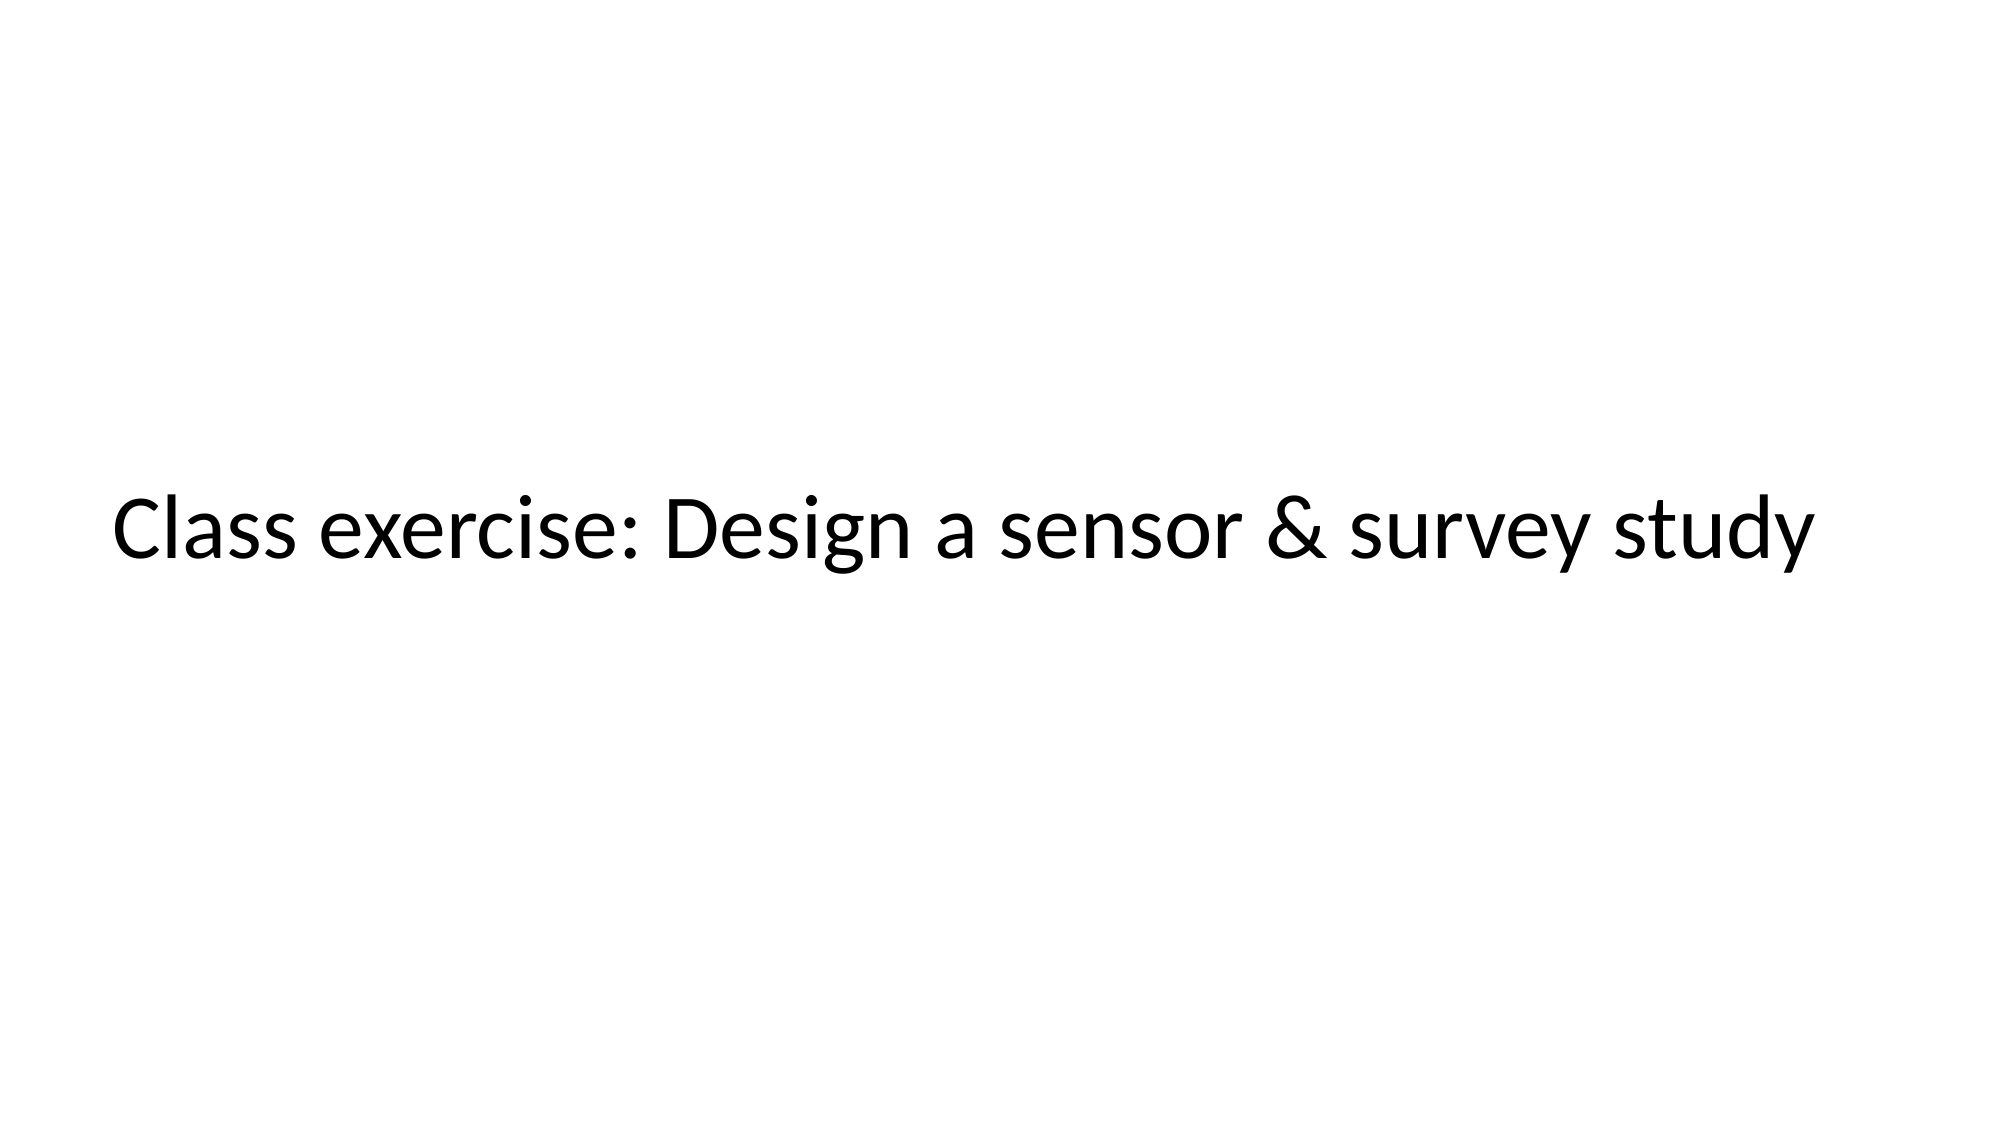

# Class exercise: Design a sensor & survey study